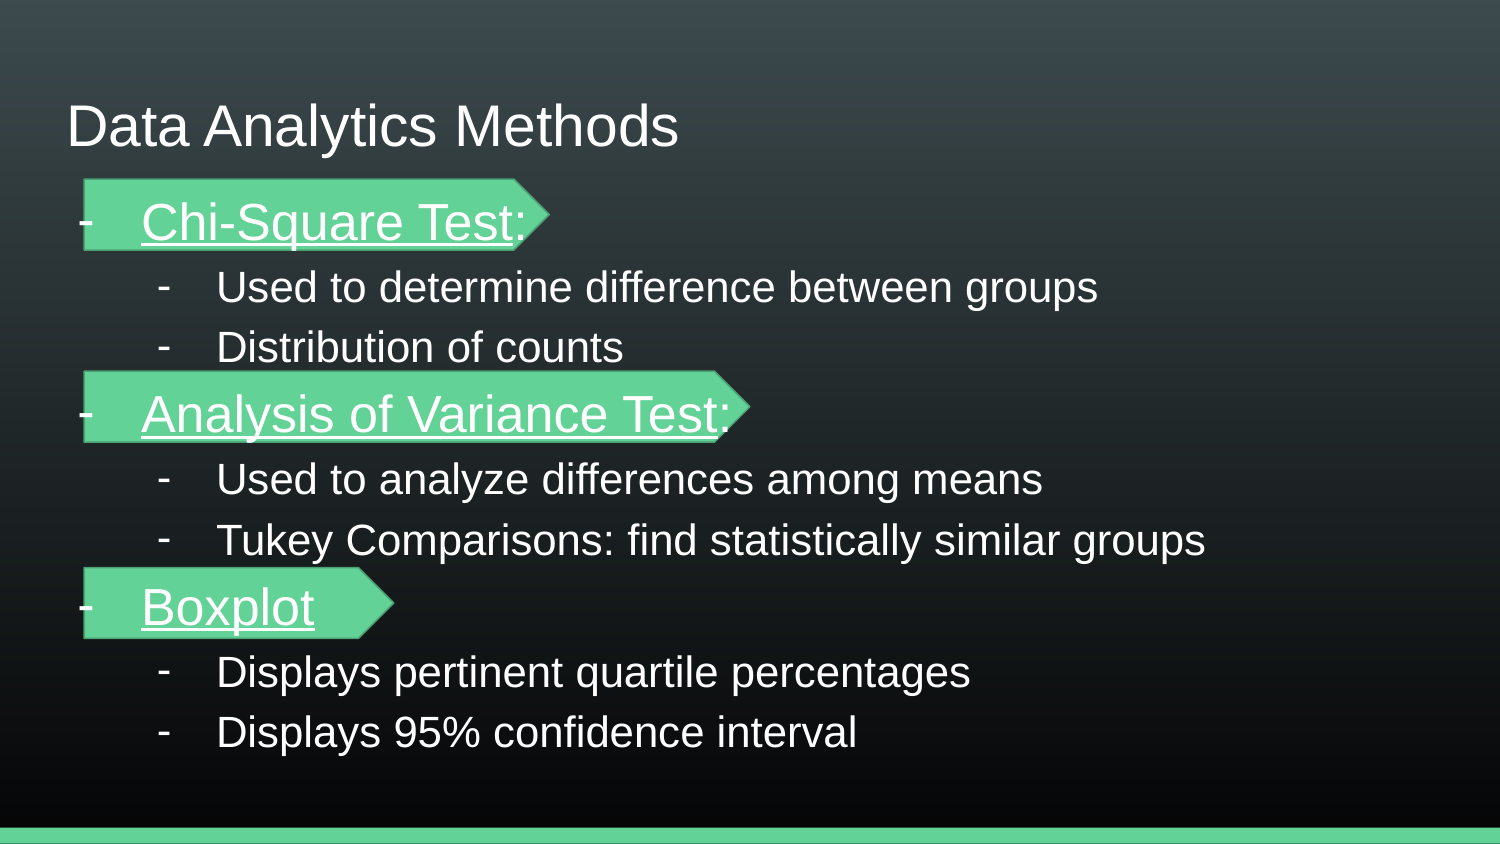

# Data Analytics Methods
Chi-Square Test:
Used to determine difference between groups
Distribution of counts
Analysis of Variance Test:
Used to analyze differences among means
Tukey Comparisons: find statistically similar groups
Boxplot
Displays pertinent quartile percentages
Displays 95% confidence interval